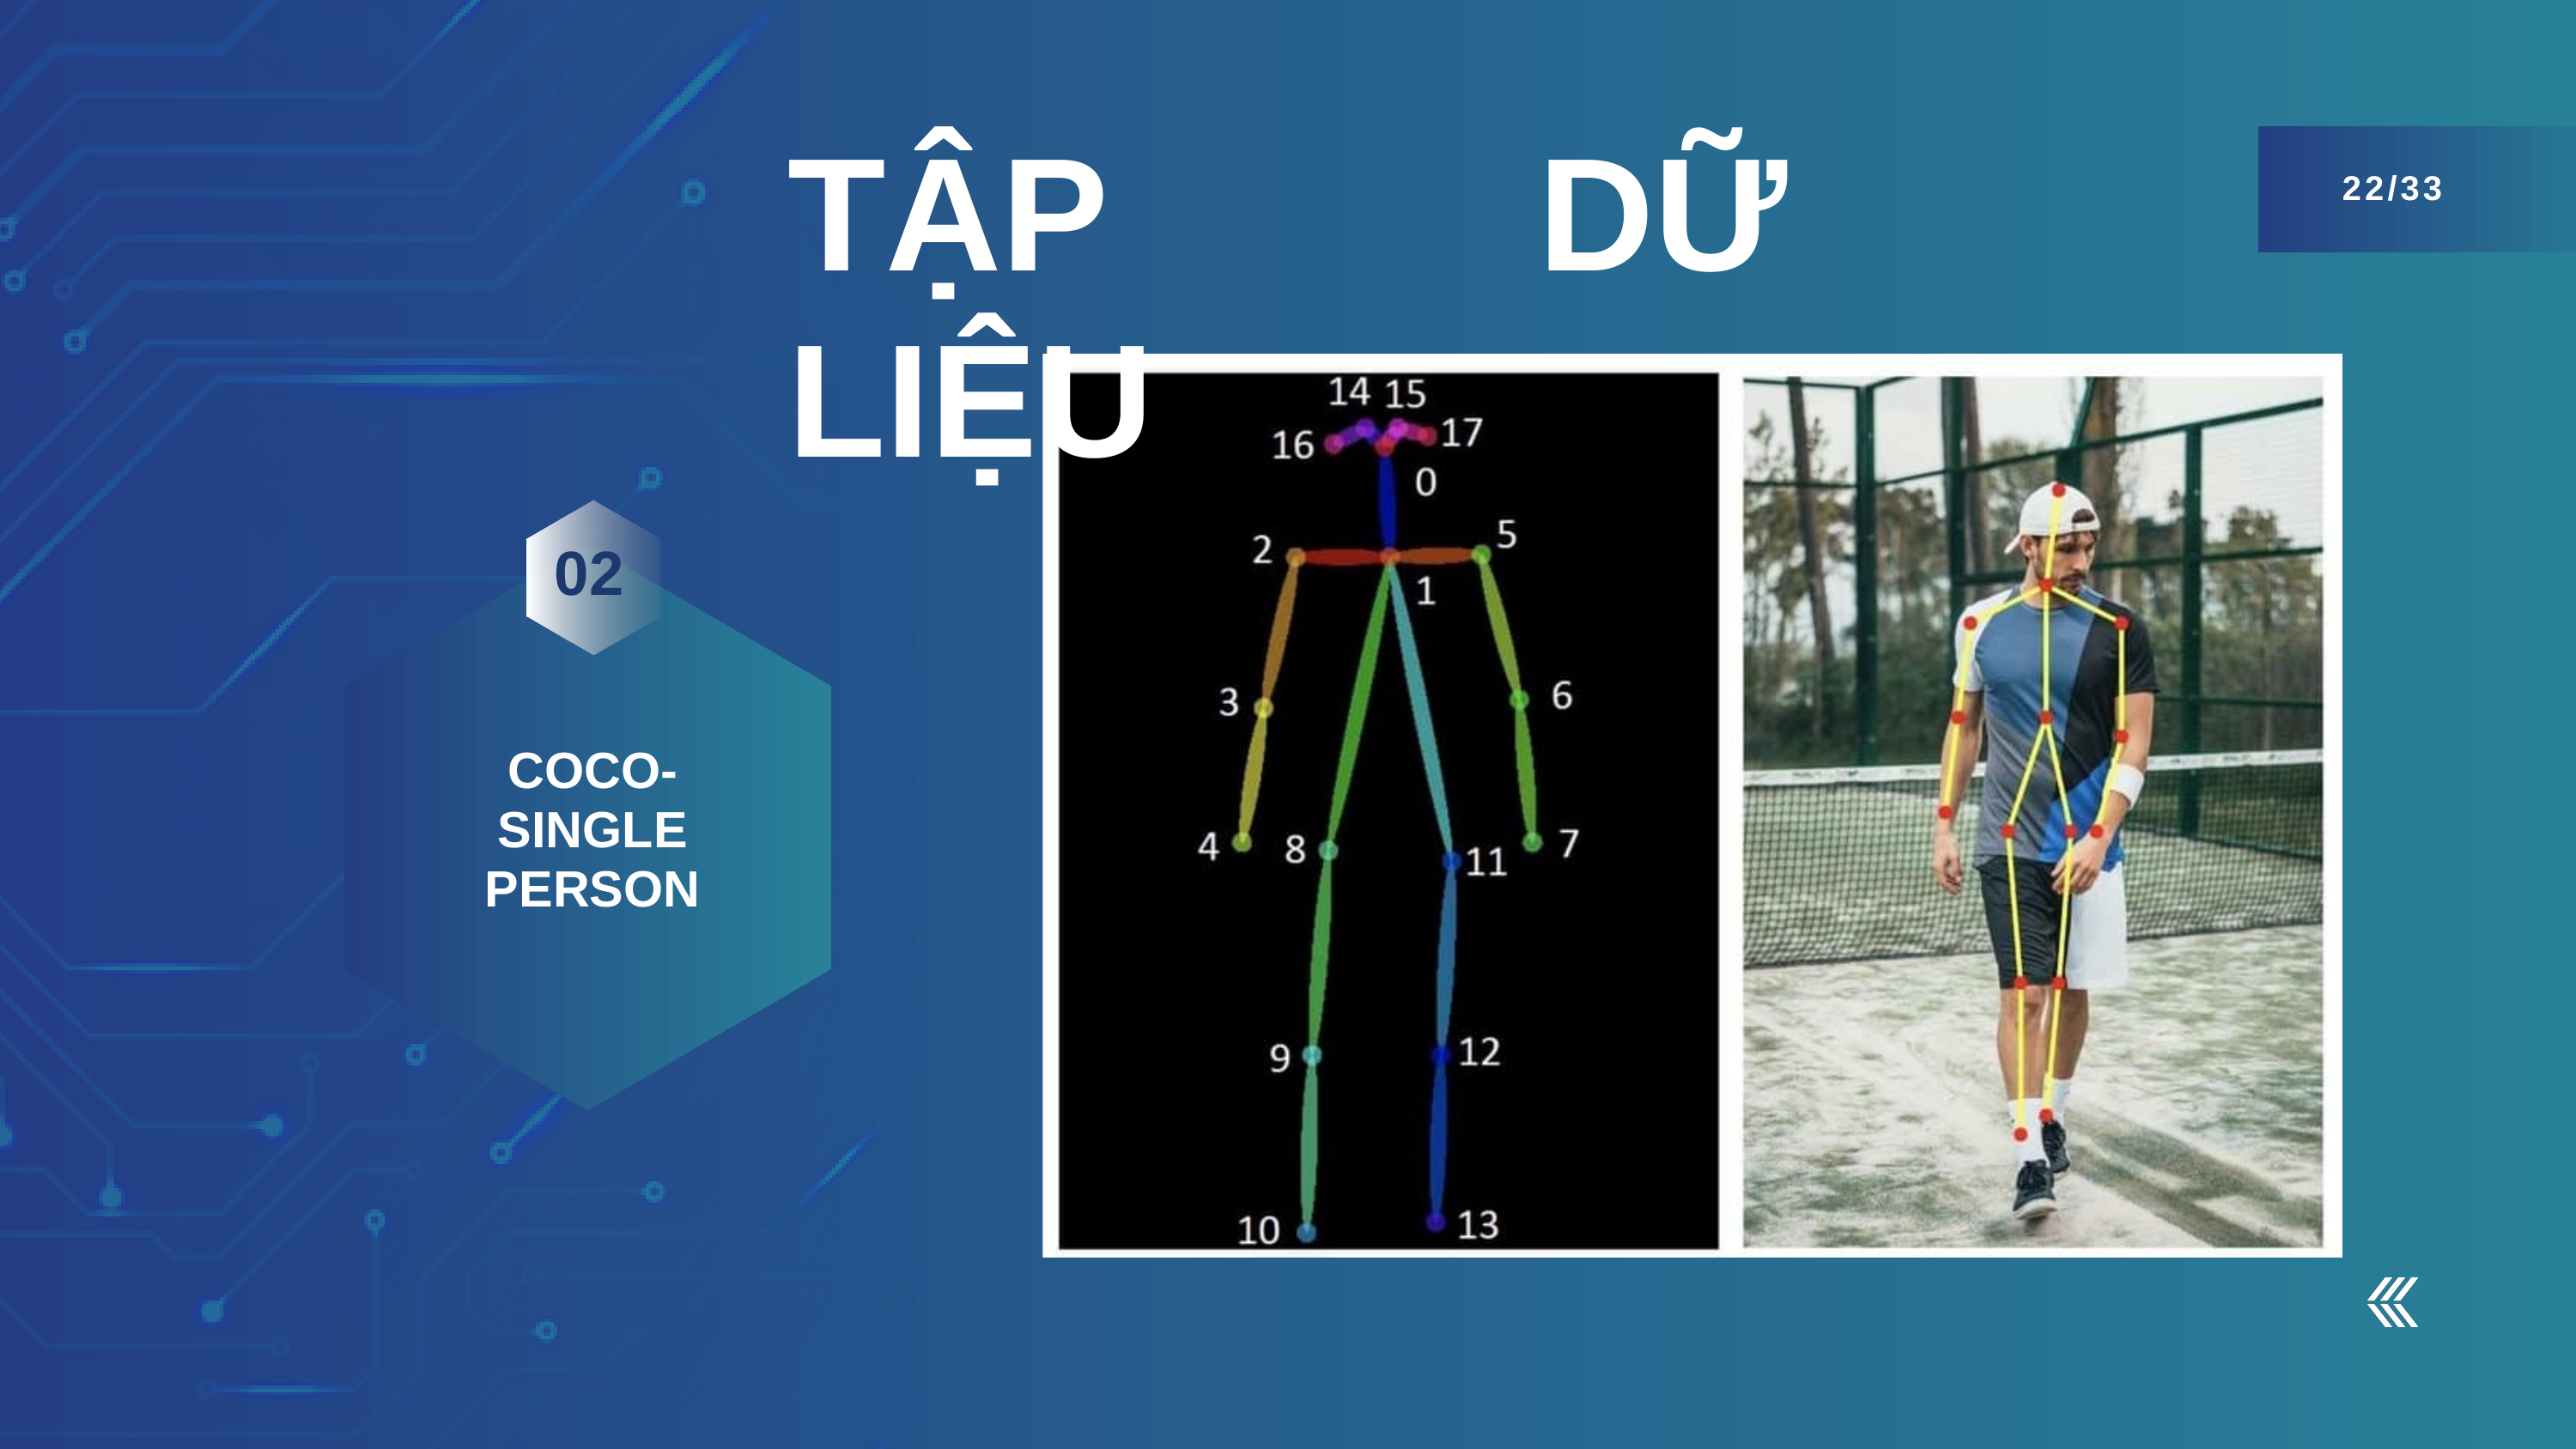

TẬP DỮ LIỆU

22/33

02

COCO-SINGLE PERSON